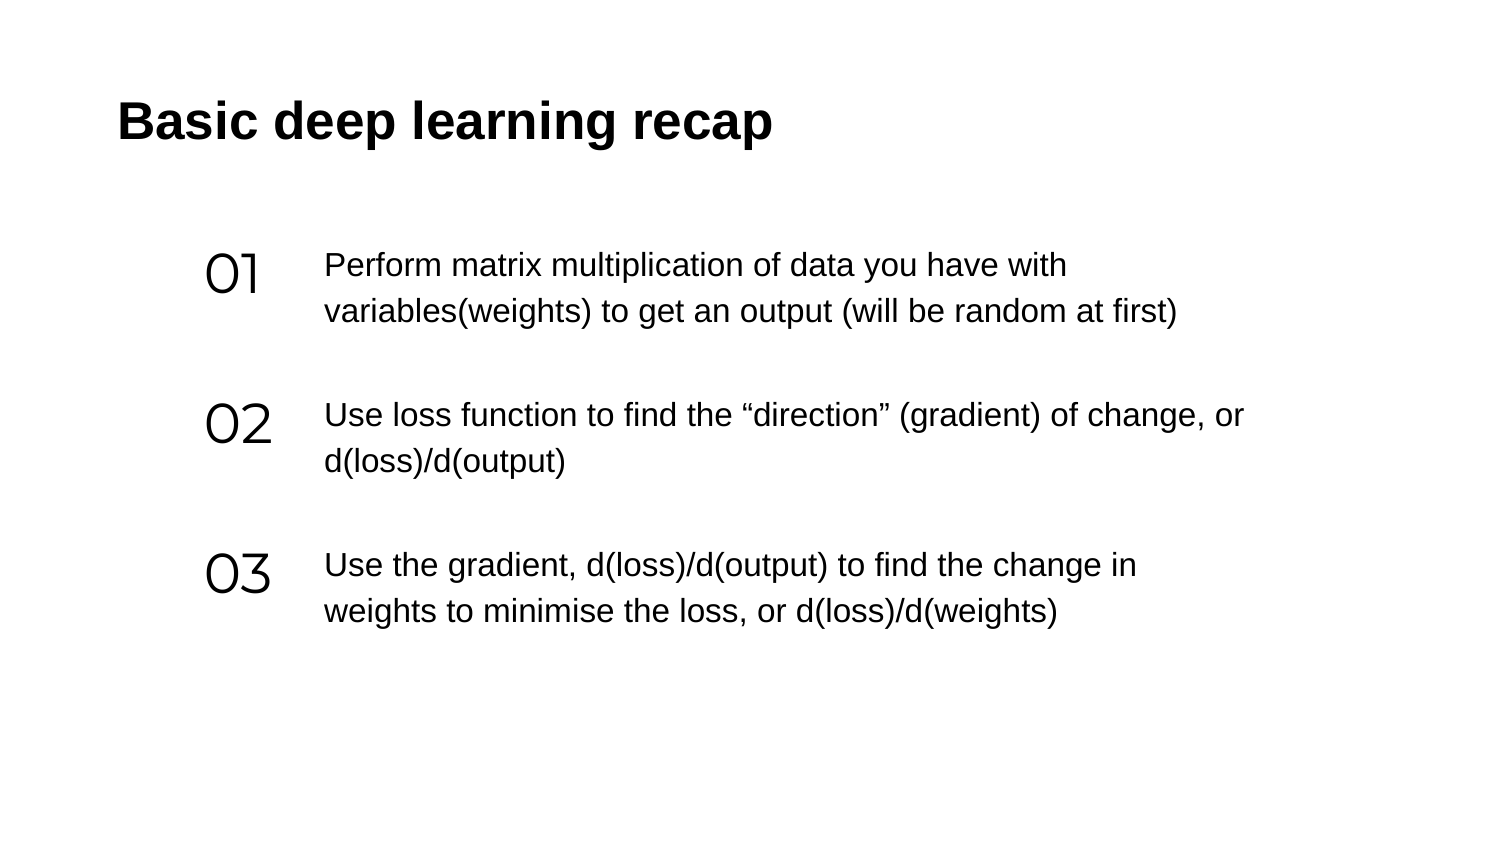

# Basic deep learning recap
01

Perform matrix multiplication of data you have with variables(weights) to get an output (will be random at first)
02

Use loss function to find the “direction” (gradient) of change, or d(loss)/d(output)
03
Use the gradient, d(loss)/d(output) to find the change in weights to minimise the loss, or d(loss)/d(weights)